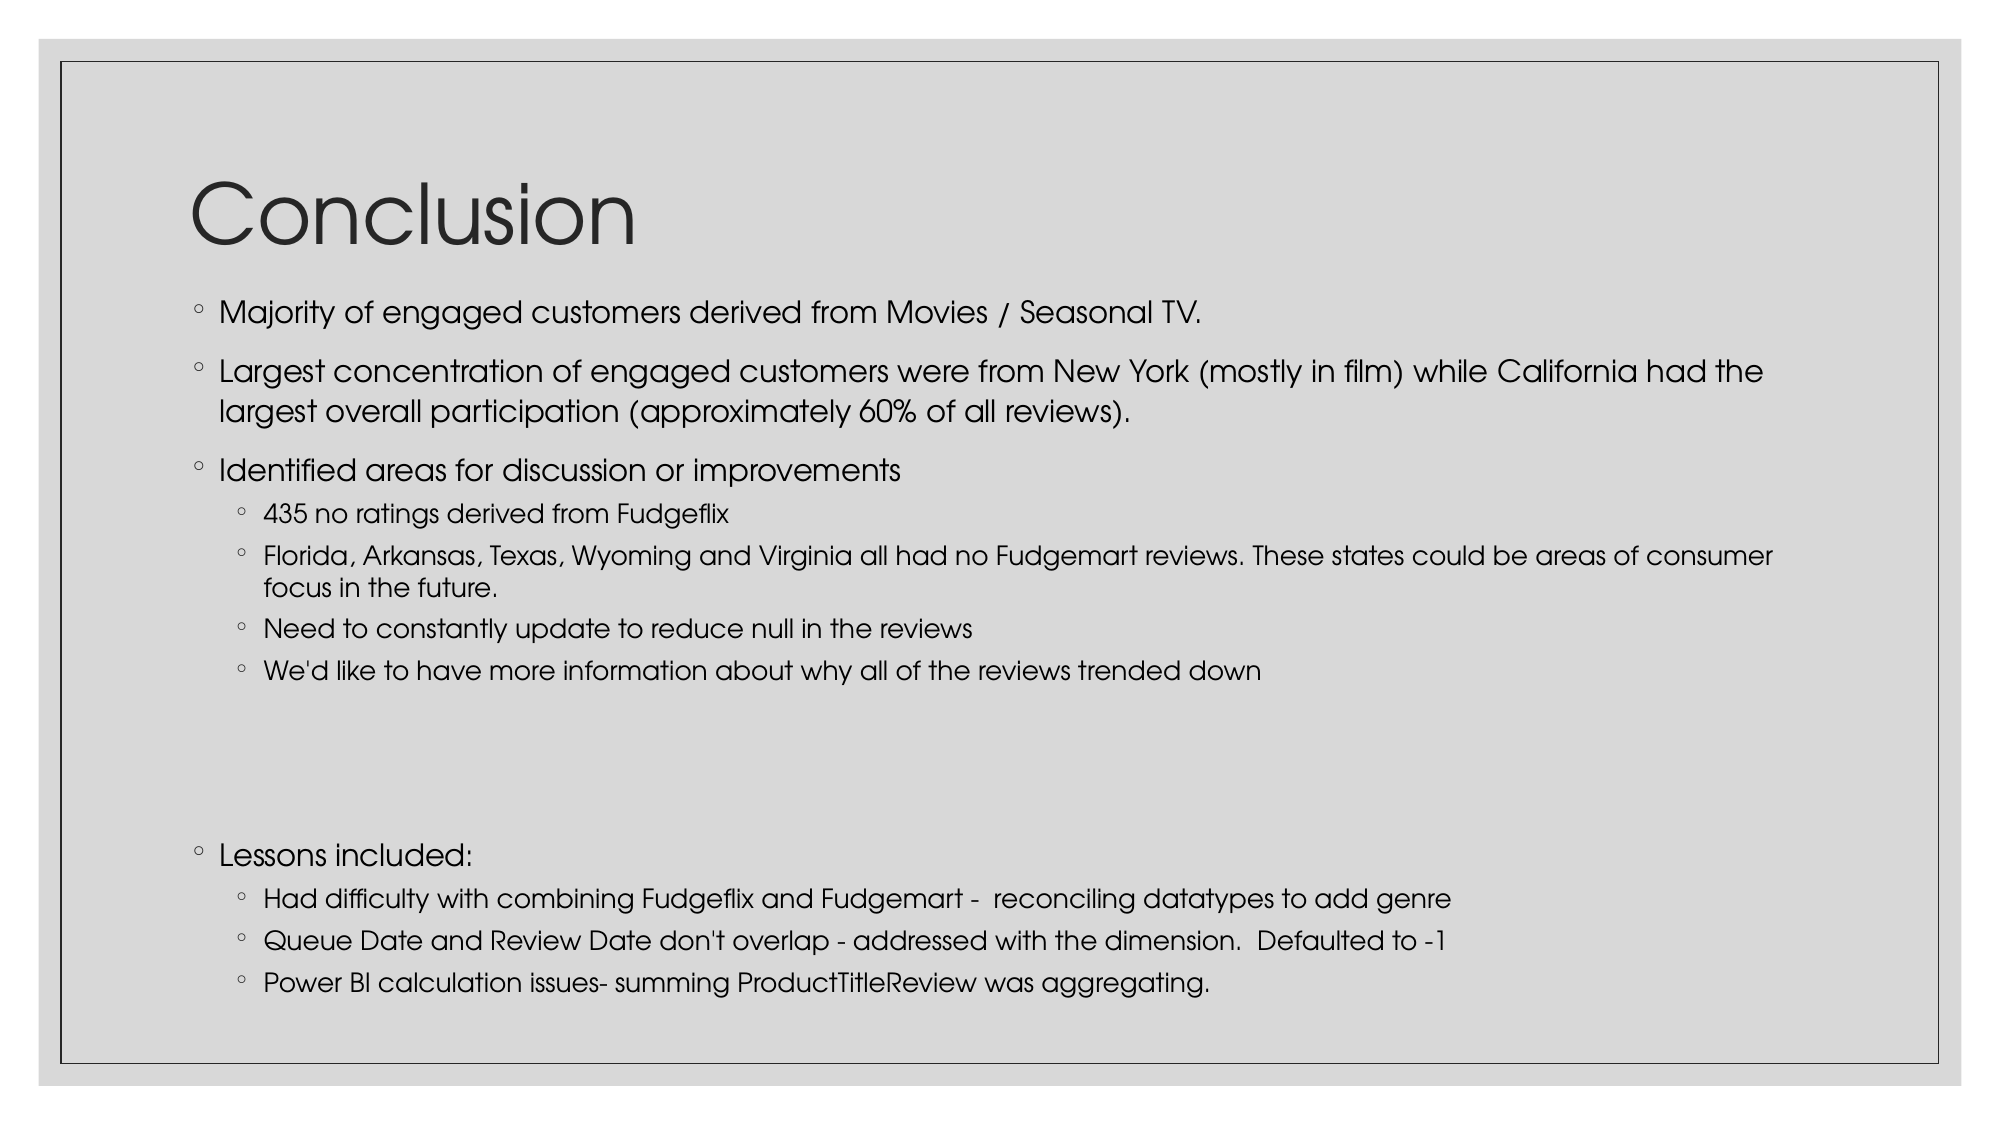

# Conclusion
Majority of engaged customers derived from Movies / Seasonal TV.
Largest concentration of engaged customers were from New York (mostly in film) while California had the largest overall participation (approximately 60% of all reviews).
Identified areas for discussion or improvements
435 no ratings derived from Fudgeflix
Florida, Arkansas, Texas, Wyoming and Virginia all had no Fudgemart reviews. These states could be areas of consumer focus in the future.
Need to constantly update to reduce null in the reviews
We'd like to have more information about why all of the reviews trended down

Lessons included:
Had difficulty with combining Fudgeflix and Fudgemart -  reconciling datatypes to add genre
Queue Date and Review Date don't overlap - addressed with the dimension.  Defaulted to -1
Power BI calculation issues- summing ProductTitleReview was aggregating.